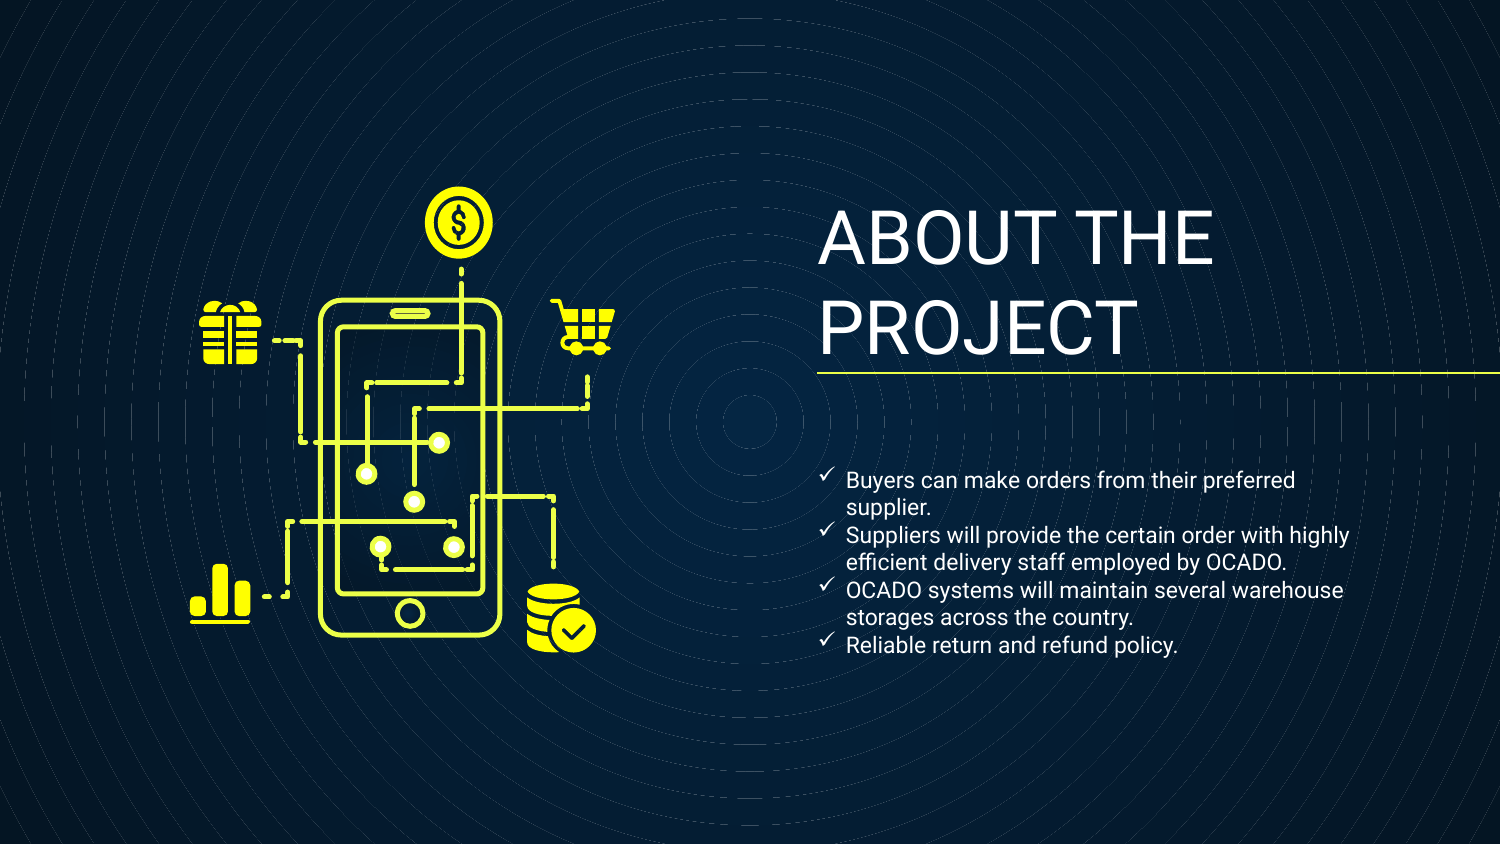

# ABOUT THE PROJECT

Buyers can make orders from their preferred supplier.
Suppliers will provide the certain order with highly efficient delivery staff employed by OCADO.
OCADO systems will maintain several warehouse storages across the country.
Reliable return and refund policy.